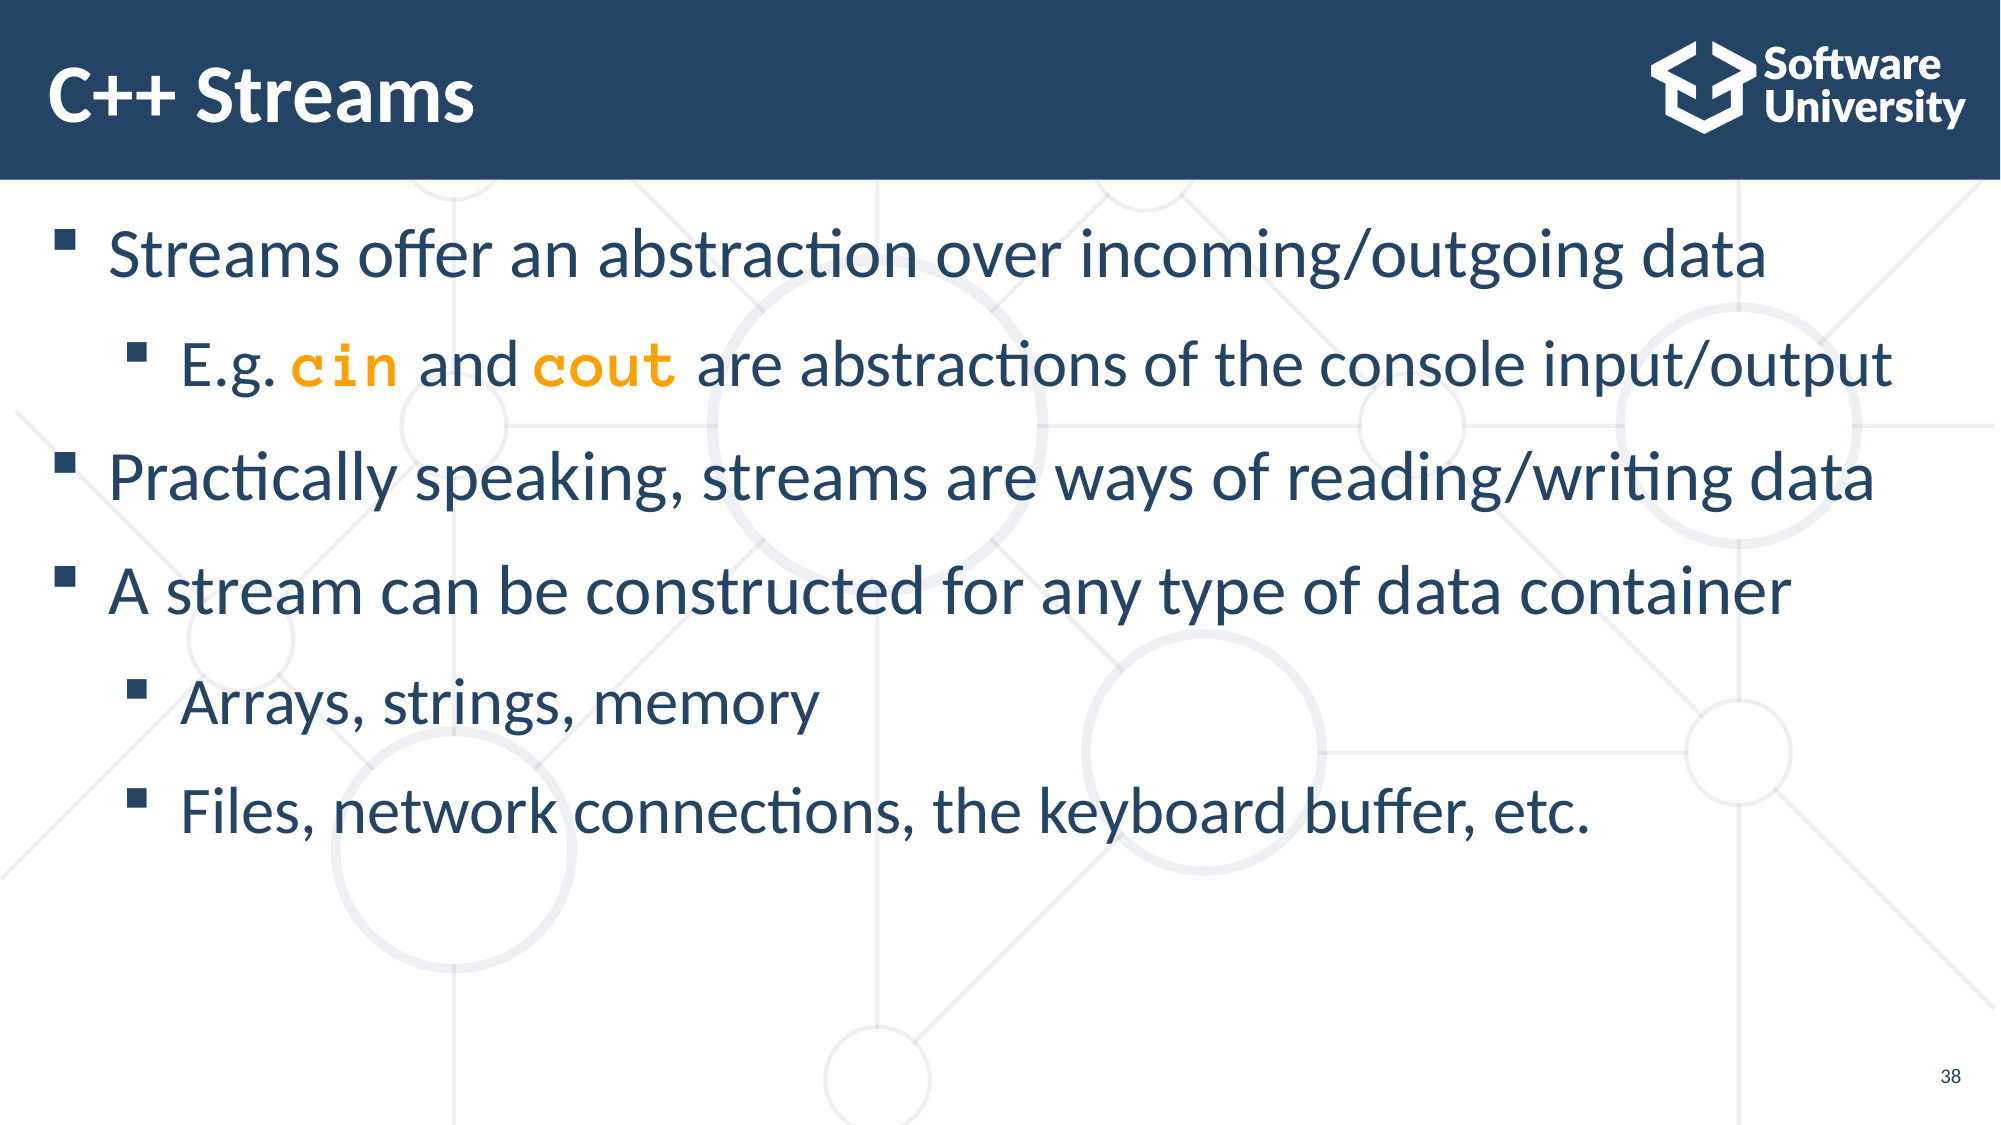

# C++ Streams
Streams offer an abstraction over incoming/outgoing data
E.g. cin and cout are abstractions of the console input/output
Practically speaking, streams are ways of reading/writing data
A stream can be constructed for any type of data container
Arrays, strings, memory
Files, network connections, the keyboard buffer, etc.
38